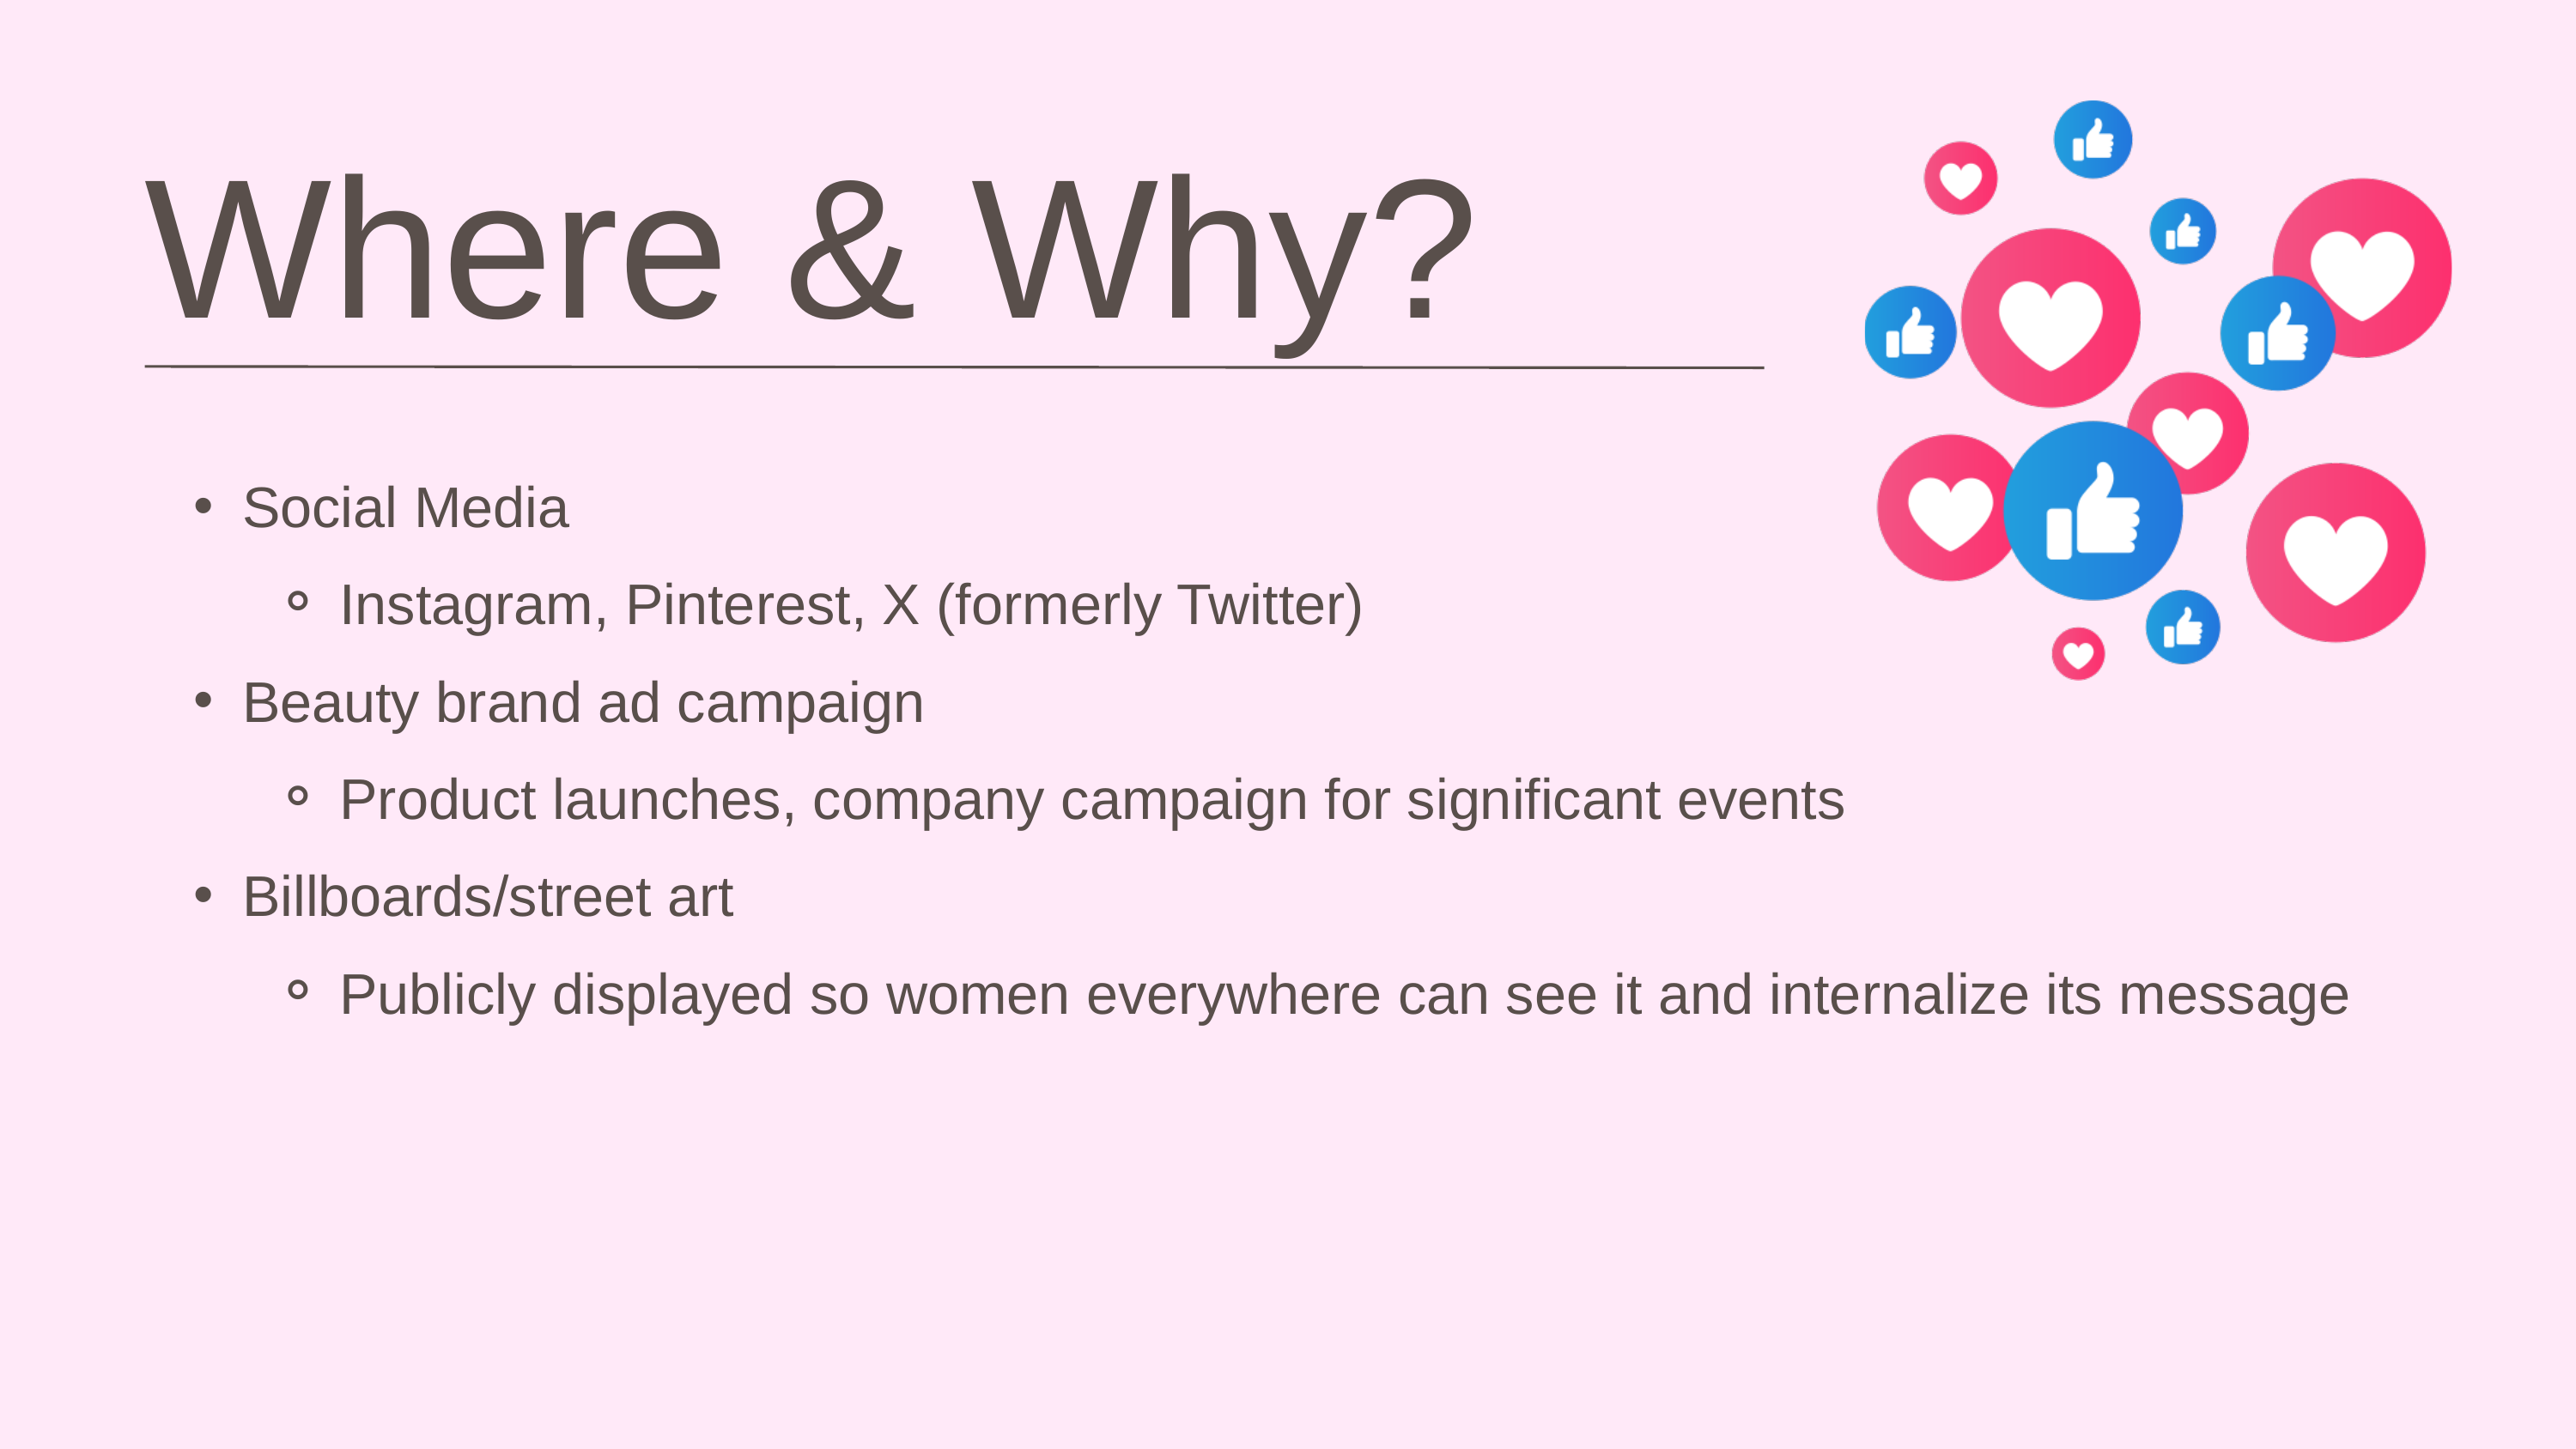

Where & Why?

Social Media
Instagram, Pinterest, X (formerly Twitter)
Beauty brand ad campaign
Product launches, company campaign for significant events
Billboards/street art
Publicly displayed so women everywhere can see it and internalize its message